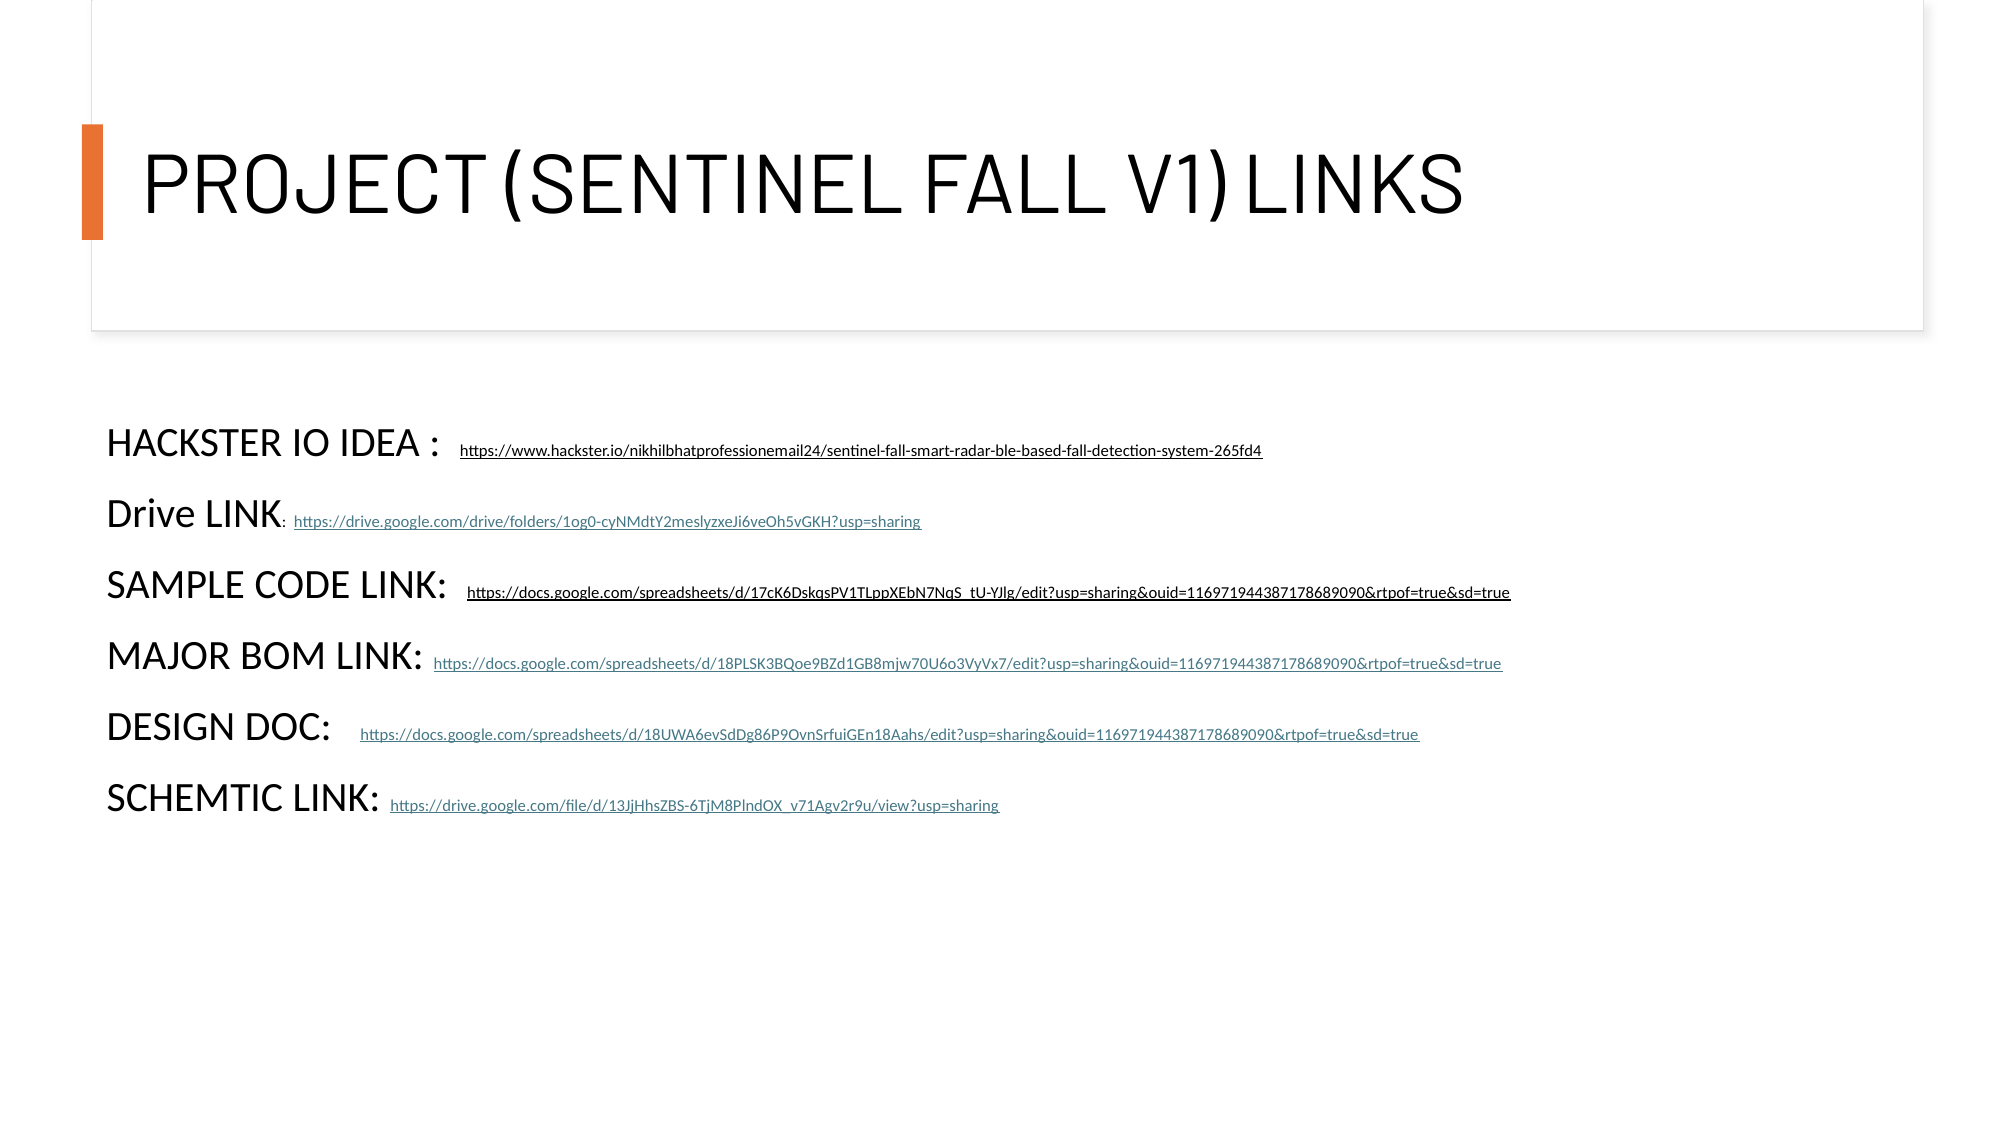

# PROJECT (SENTINEL FALL V1) LINKS

HACKSTER IO IDEA :  https://www.hackster.io/nikhilbhatprofessionemail24/sentinel-fall-smart-radar-ble-based-fall-detection-system-265fd4
Drive LINK:  https://drive.google.com/drive/folders/1og0-cyNMdtY2meslyzxeJi6veOh5vGKH?usp=sharing
SAMPLE CODE LINK:  https://docs.google.com/spreadsheets/d/17cK6DskqsPV1TLppXEbN7NqS_tU-YJlg/edit?usp=sharing&ouid=116971944387178689090&rtpof=true&sd=true
MAJOR BOM LINK: https://docs.google.com/spreadsheets/d/18PLSK3BQoe9BZd1GB8mjw70U6o3VyVx7/edit?usp=sharing&ouid=116971944387178689090&rtpof=true&sd=true
DESIGN DOC:   https://docs.google.com/spreadsheets/d/18UWA6evSdDg86P9OvnSrfuiGEn18Aahs/edit?usp=sharing&ouid=116971944387178689090&rtpof=true&sd=true
SCHEMTIC LINK: https://drive.google.com/file/d/13JjHhsZBS-6TjM8PlndOX_v71Agv2r9u/view?usp=sharing